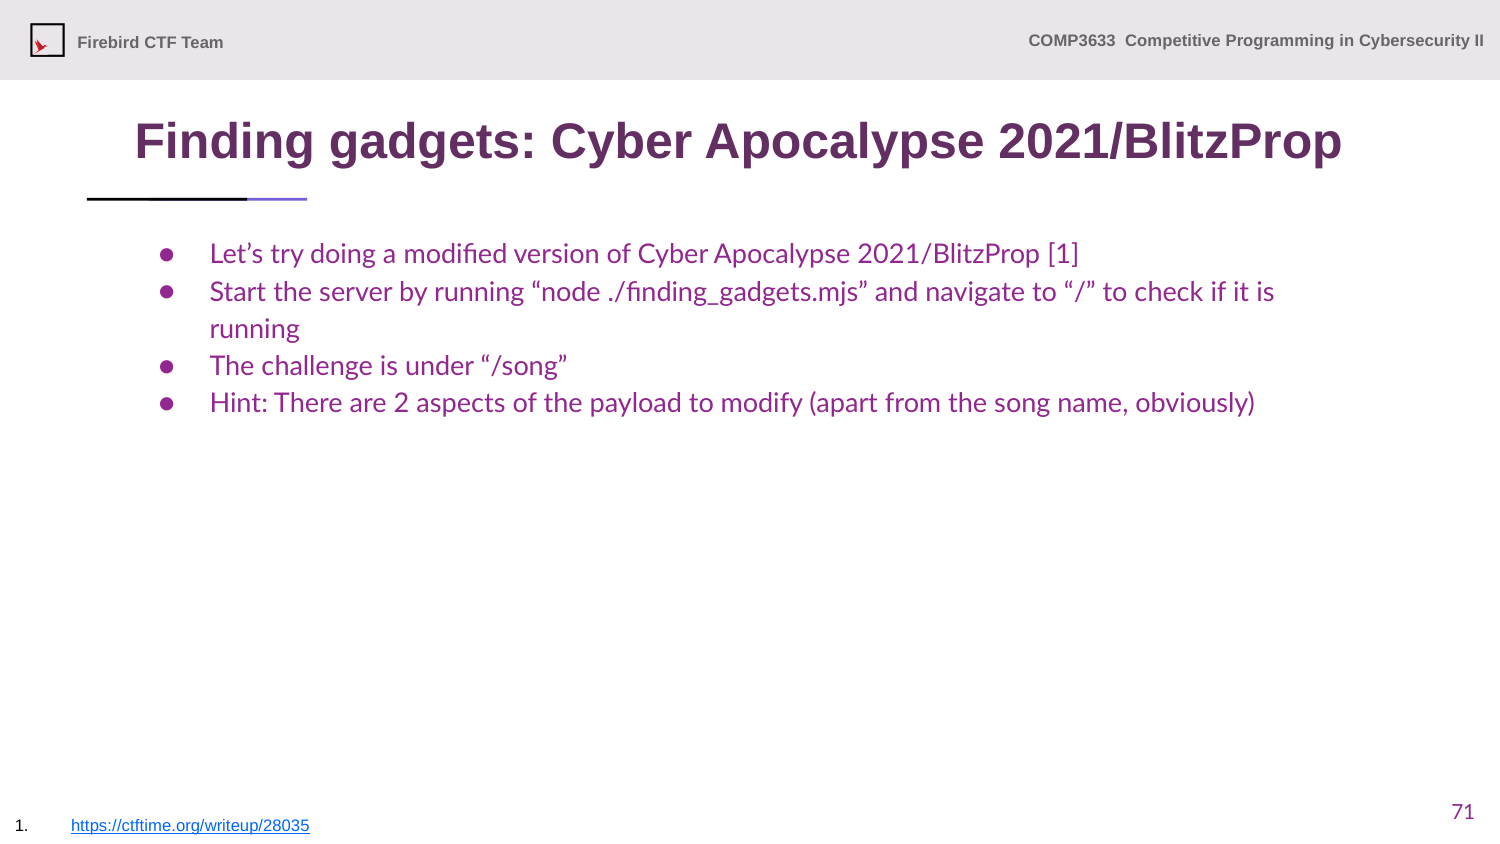

# Finding gadgets: Cyber Apocalypse 2021/BlitzProp
Let’s try doing a modified version of Cyber Apocalypse 2021/BlitzProp [1]
Start the server by running “node ./finding_gadgets.mjs” and navigate to “/” to check if it is running
The challenge is under “/song”
Hint: There are 2 aspects of the payload to modify (apart from the song name, obviously)
71
https://ctftime.org/writeup/28035